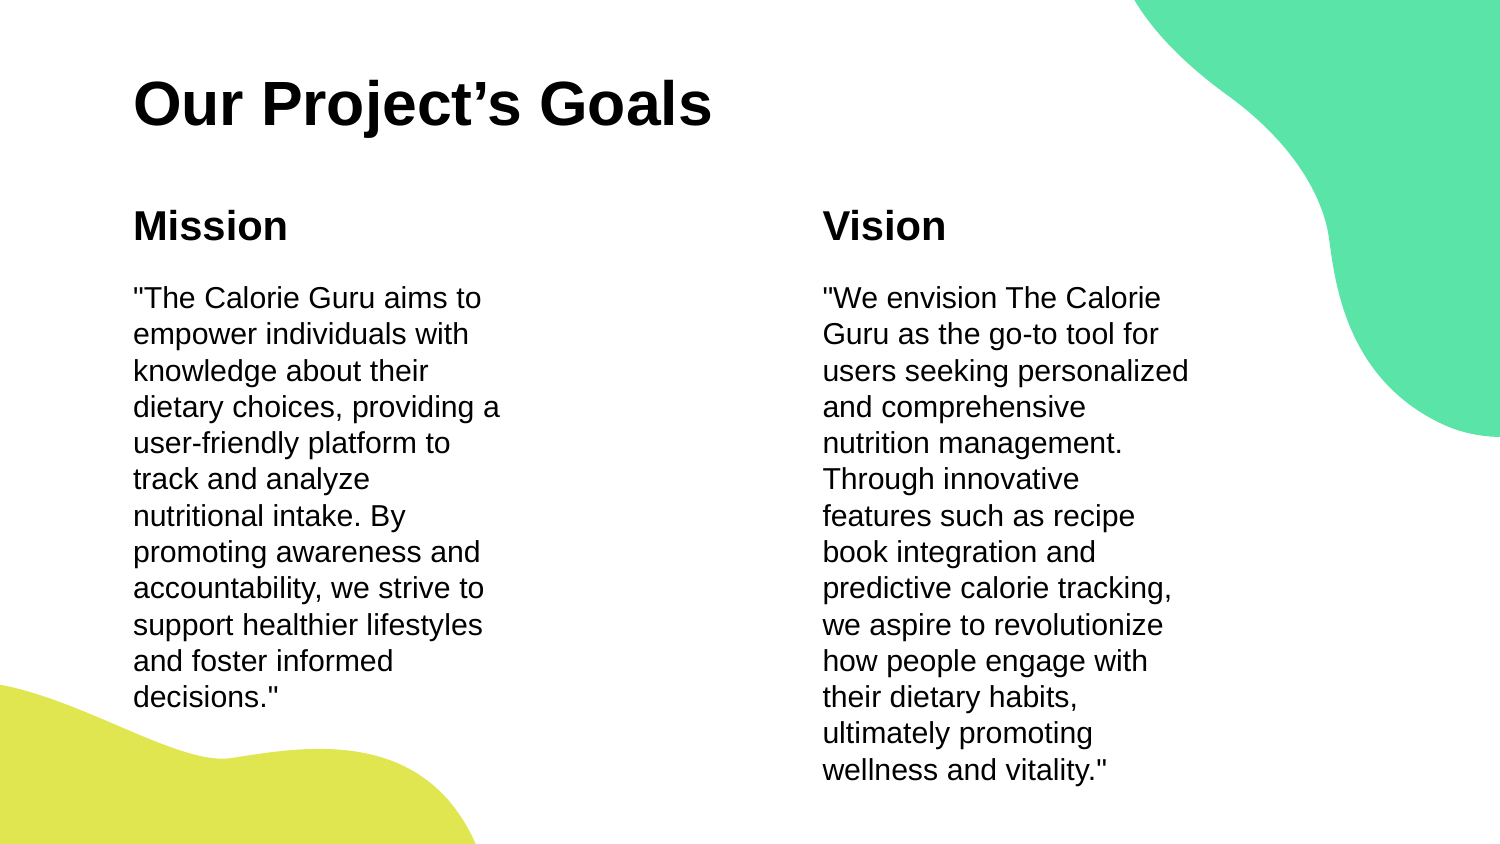

# Our Project’s Goals

Mission
Vision
"The Calorie Guru aims to empower individuals with knowledge about their dietary choices, providing a user-friendly platform to track and analyze nutritional intake. By promoting awareness and accountability, we strive to support healthier lifestyles and foster informed decisions."
"We envision The Calorie Guru as the go-to tool for users seeking personalized and comprehensive nutrition management. Through innovative features such as recipe book integration and predictive calorie tracking, we aspire to revolutionize how people engage with their dietary habits, ultimately promoting wellness and vitality."